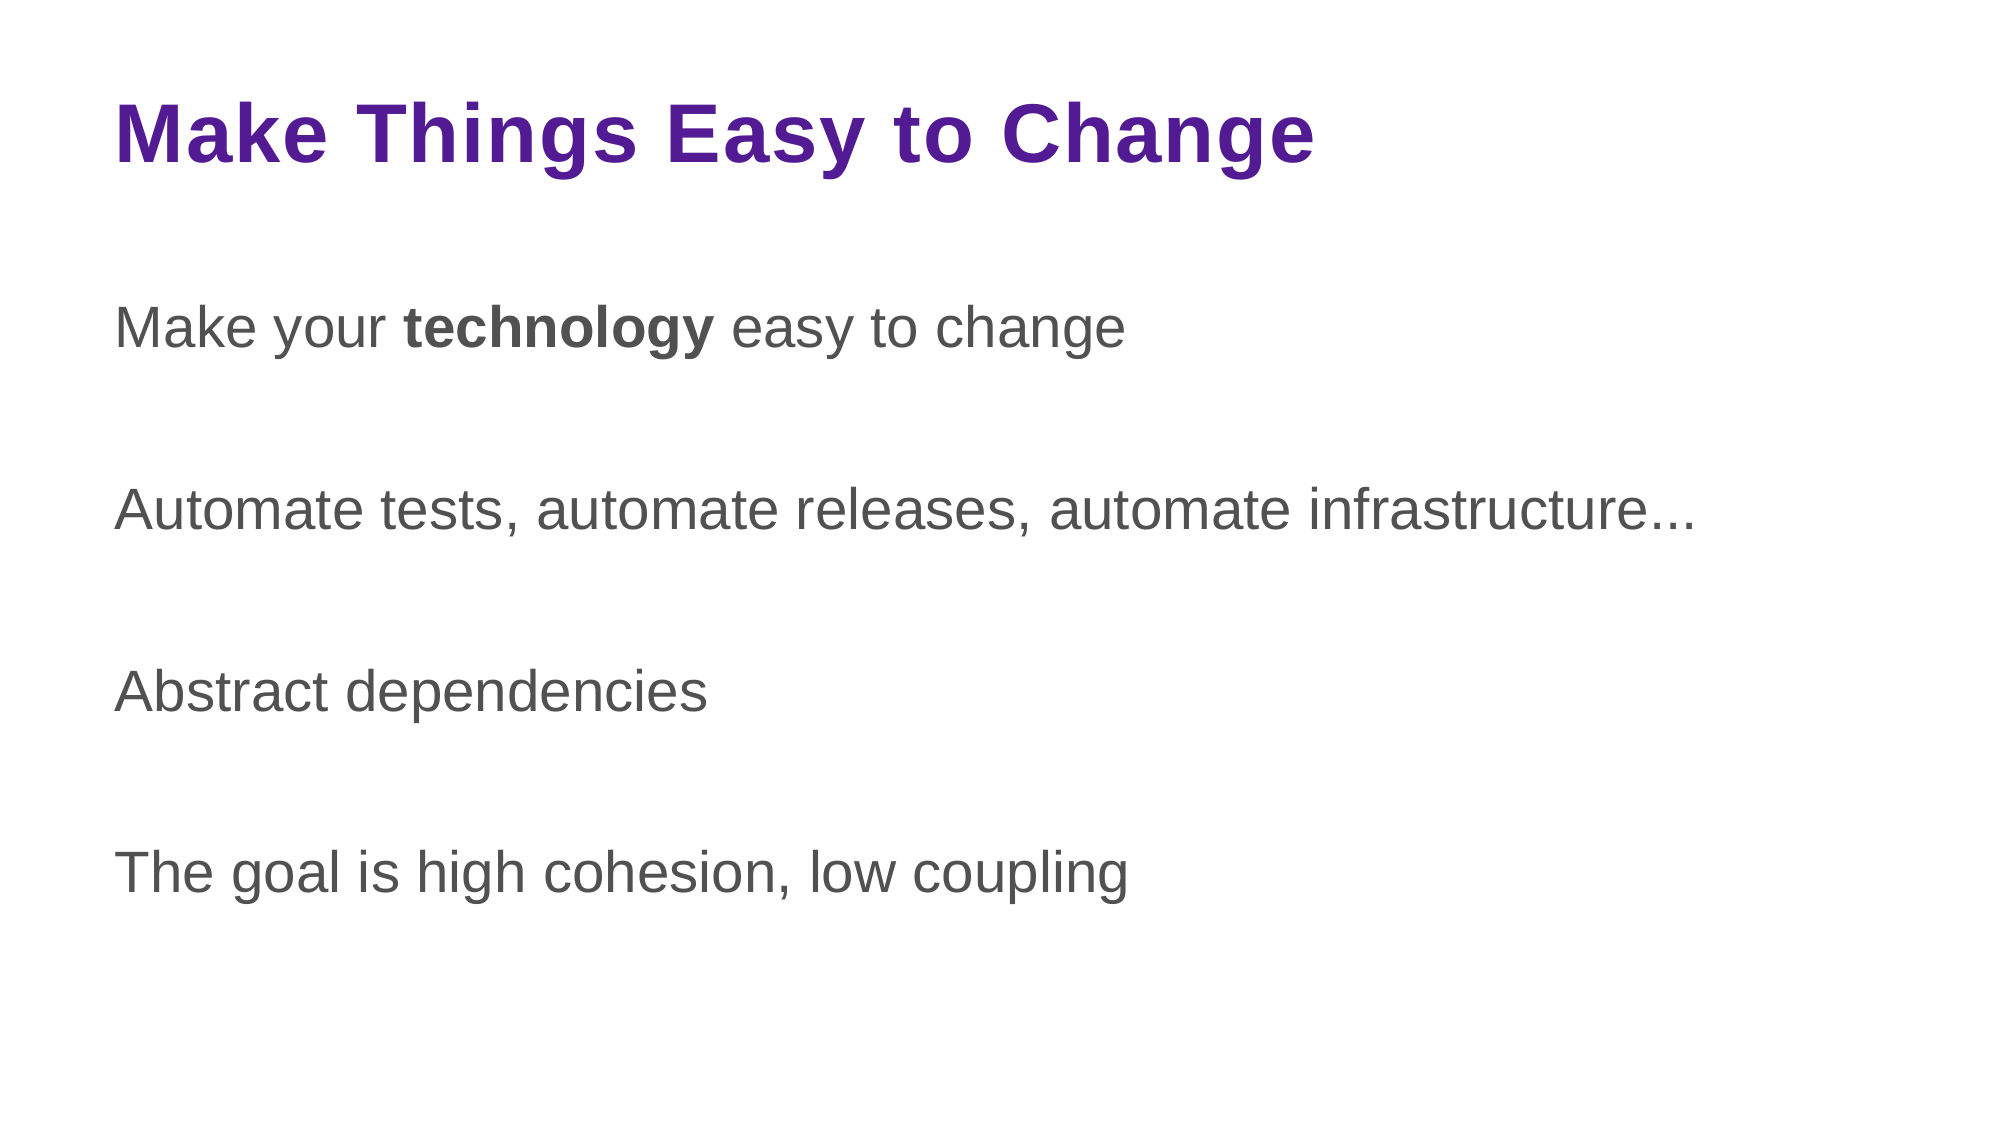

# Make Things Easy to Change
Make your technology easy to change

Automate tests, automate releases, automate infrastructure...

Abstract dependencies

The goal is high cohesion, low coupling